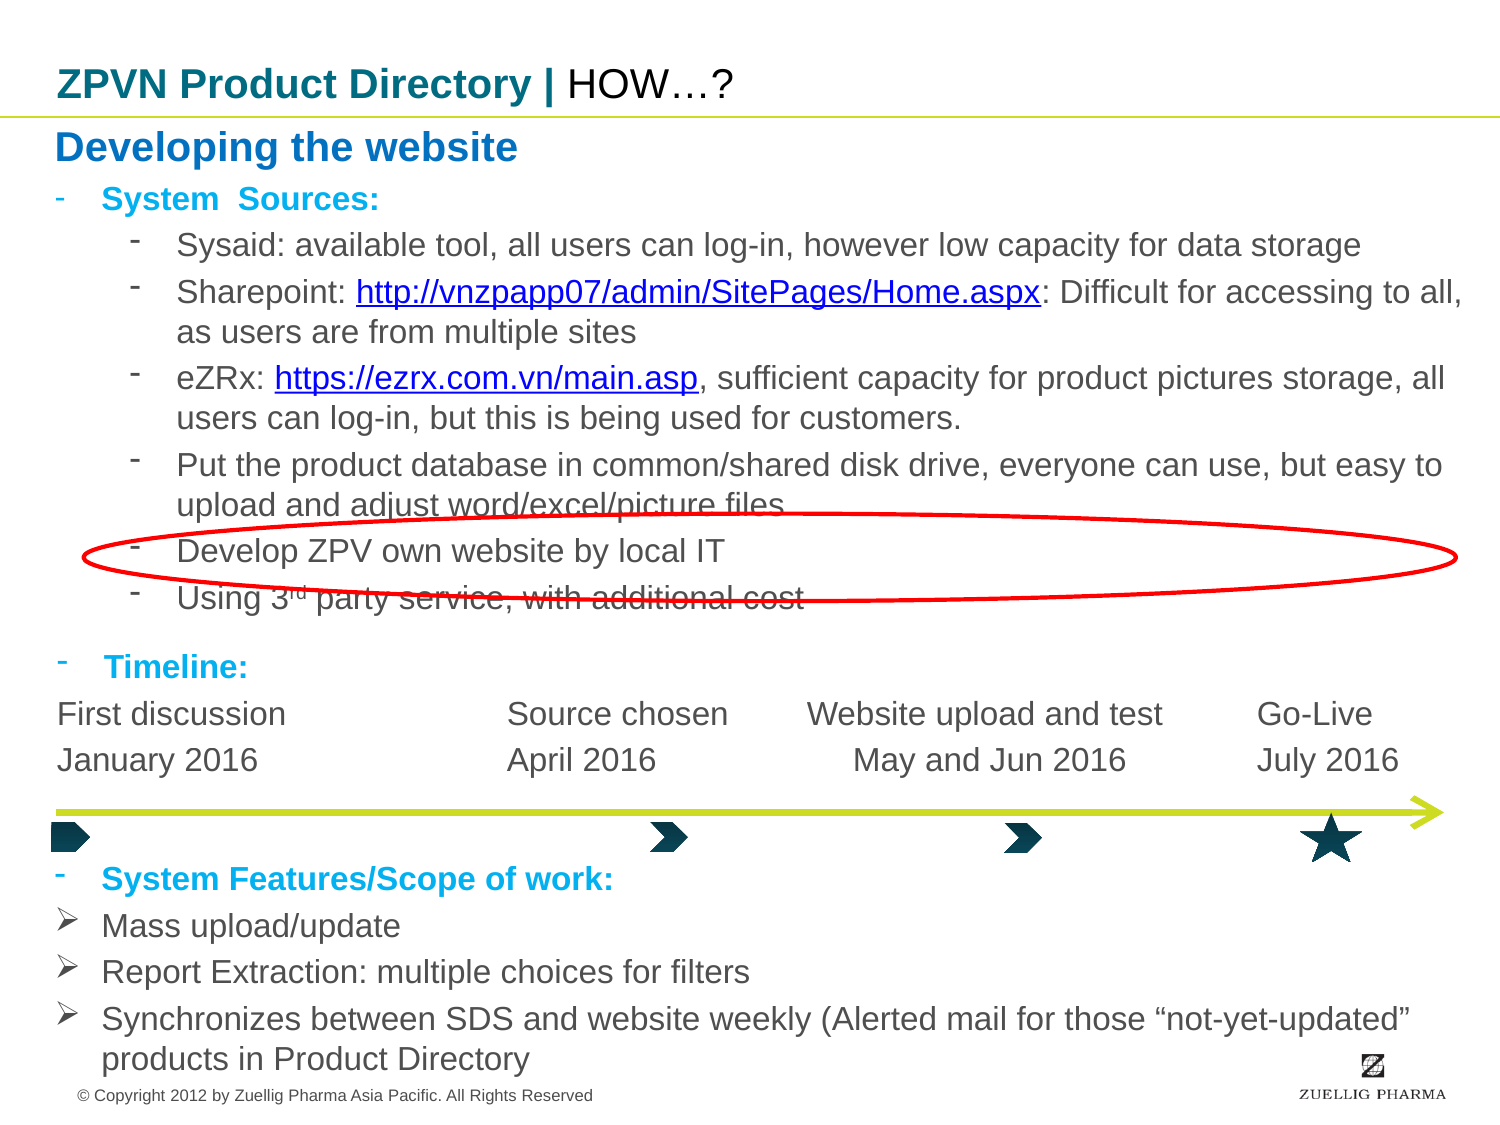

ZPVN Product Directory | HOW…?

Developing the website
System  Sources:
Sysaid: available tool, all users can log-in, however low capacity for data storage
Sharepoint: http://vnzpapp07/admin/SitePages/Home.aspx: Difficult for accessing to all, as users are from multiple sites
eZRx: https://ezrx.com.vn/main.asp, sufficient capacity for product pictures storage, all users can log-in, but this is being used for customers.
Put the product database in common/shared disk drive, everyone can use, but easy to upload and adjust word/excel/picture files
Develop ZPV own website by local IT
Using 3rd party service, with additional cost

Timeline:
First discussion		Source chosen	Website upload and test	Go-Live
January 2016		April 2016	     May and Jun 2016	July 2016

System Features/Scope of work:
Mass upload/update
Report Extraction: multiple choices for filters
Synchronizes between SDS and website weekly (Alerted mail for those “not-yet-updated” products in Product Directory